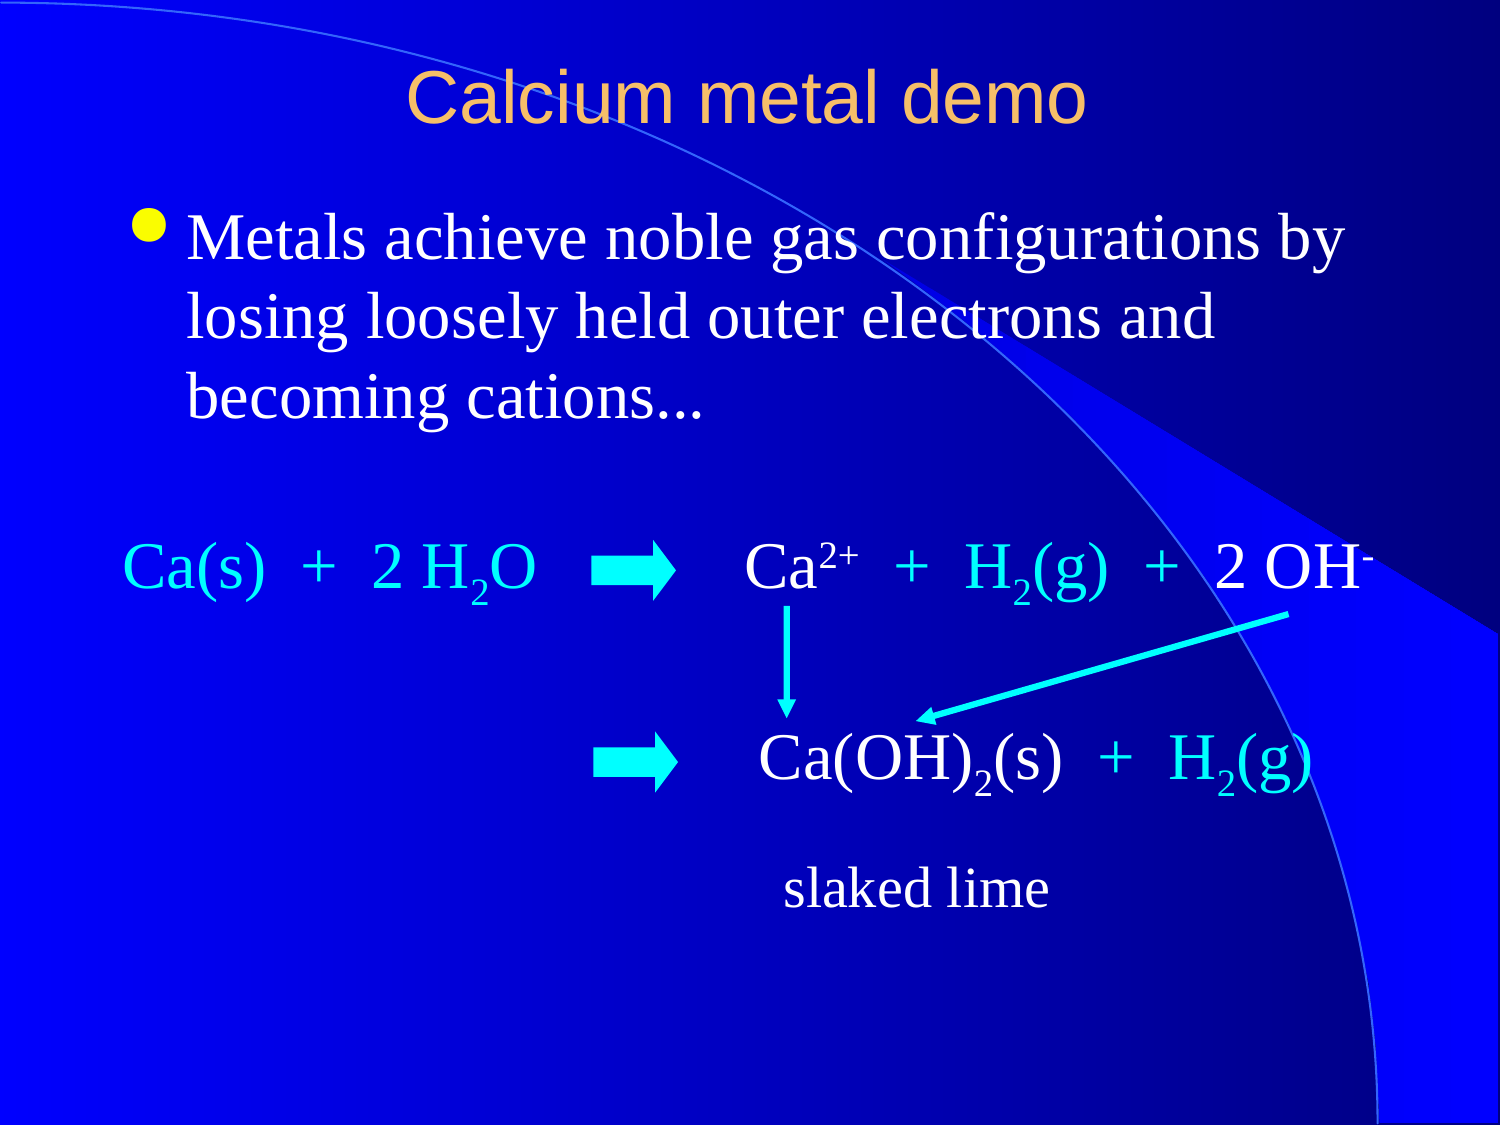

Calcium metal demo
Metals achieve noble gas configurations by losing loosely held outer electrons and becoming cations...
Ca2+  +  H2(g)  +  2 OH-
Ca(s)  +  2 H2O

Ca(OH)2(s)  +  H2(g)

slaked lime